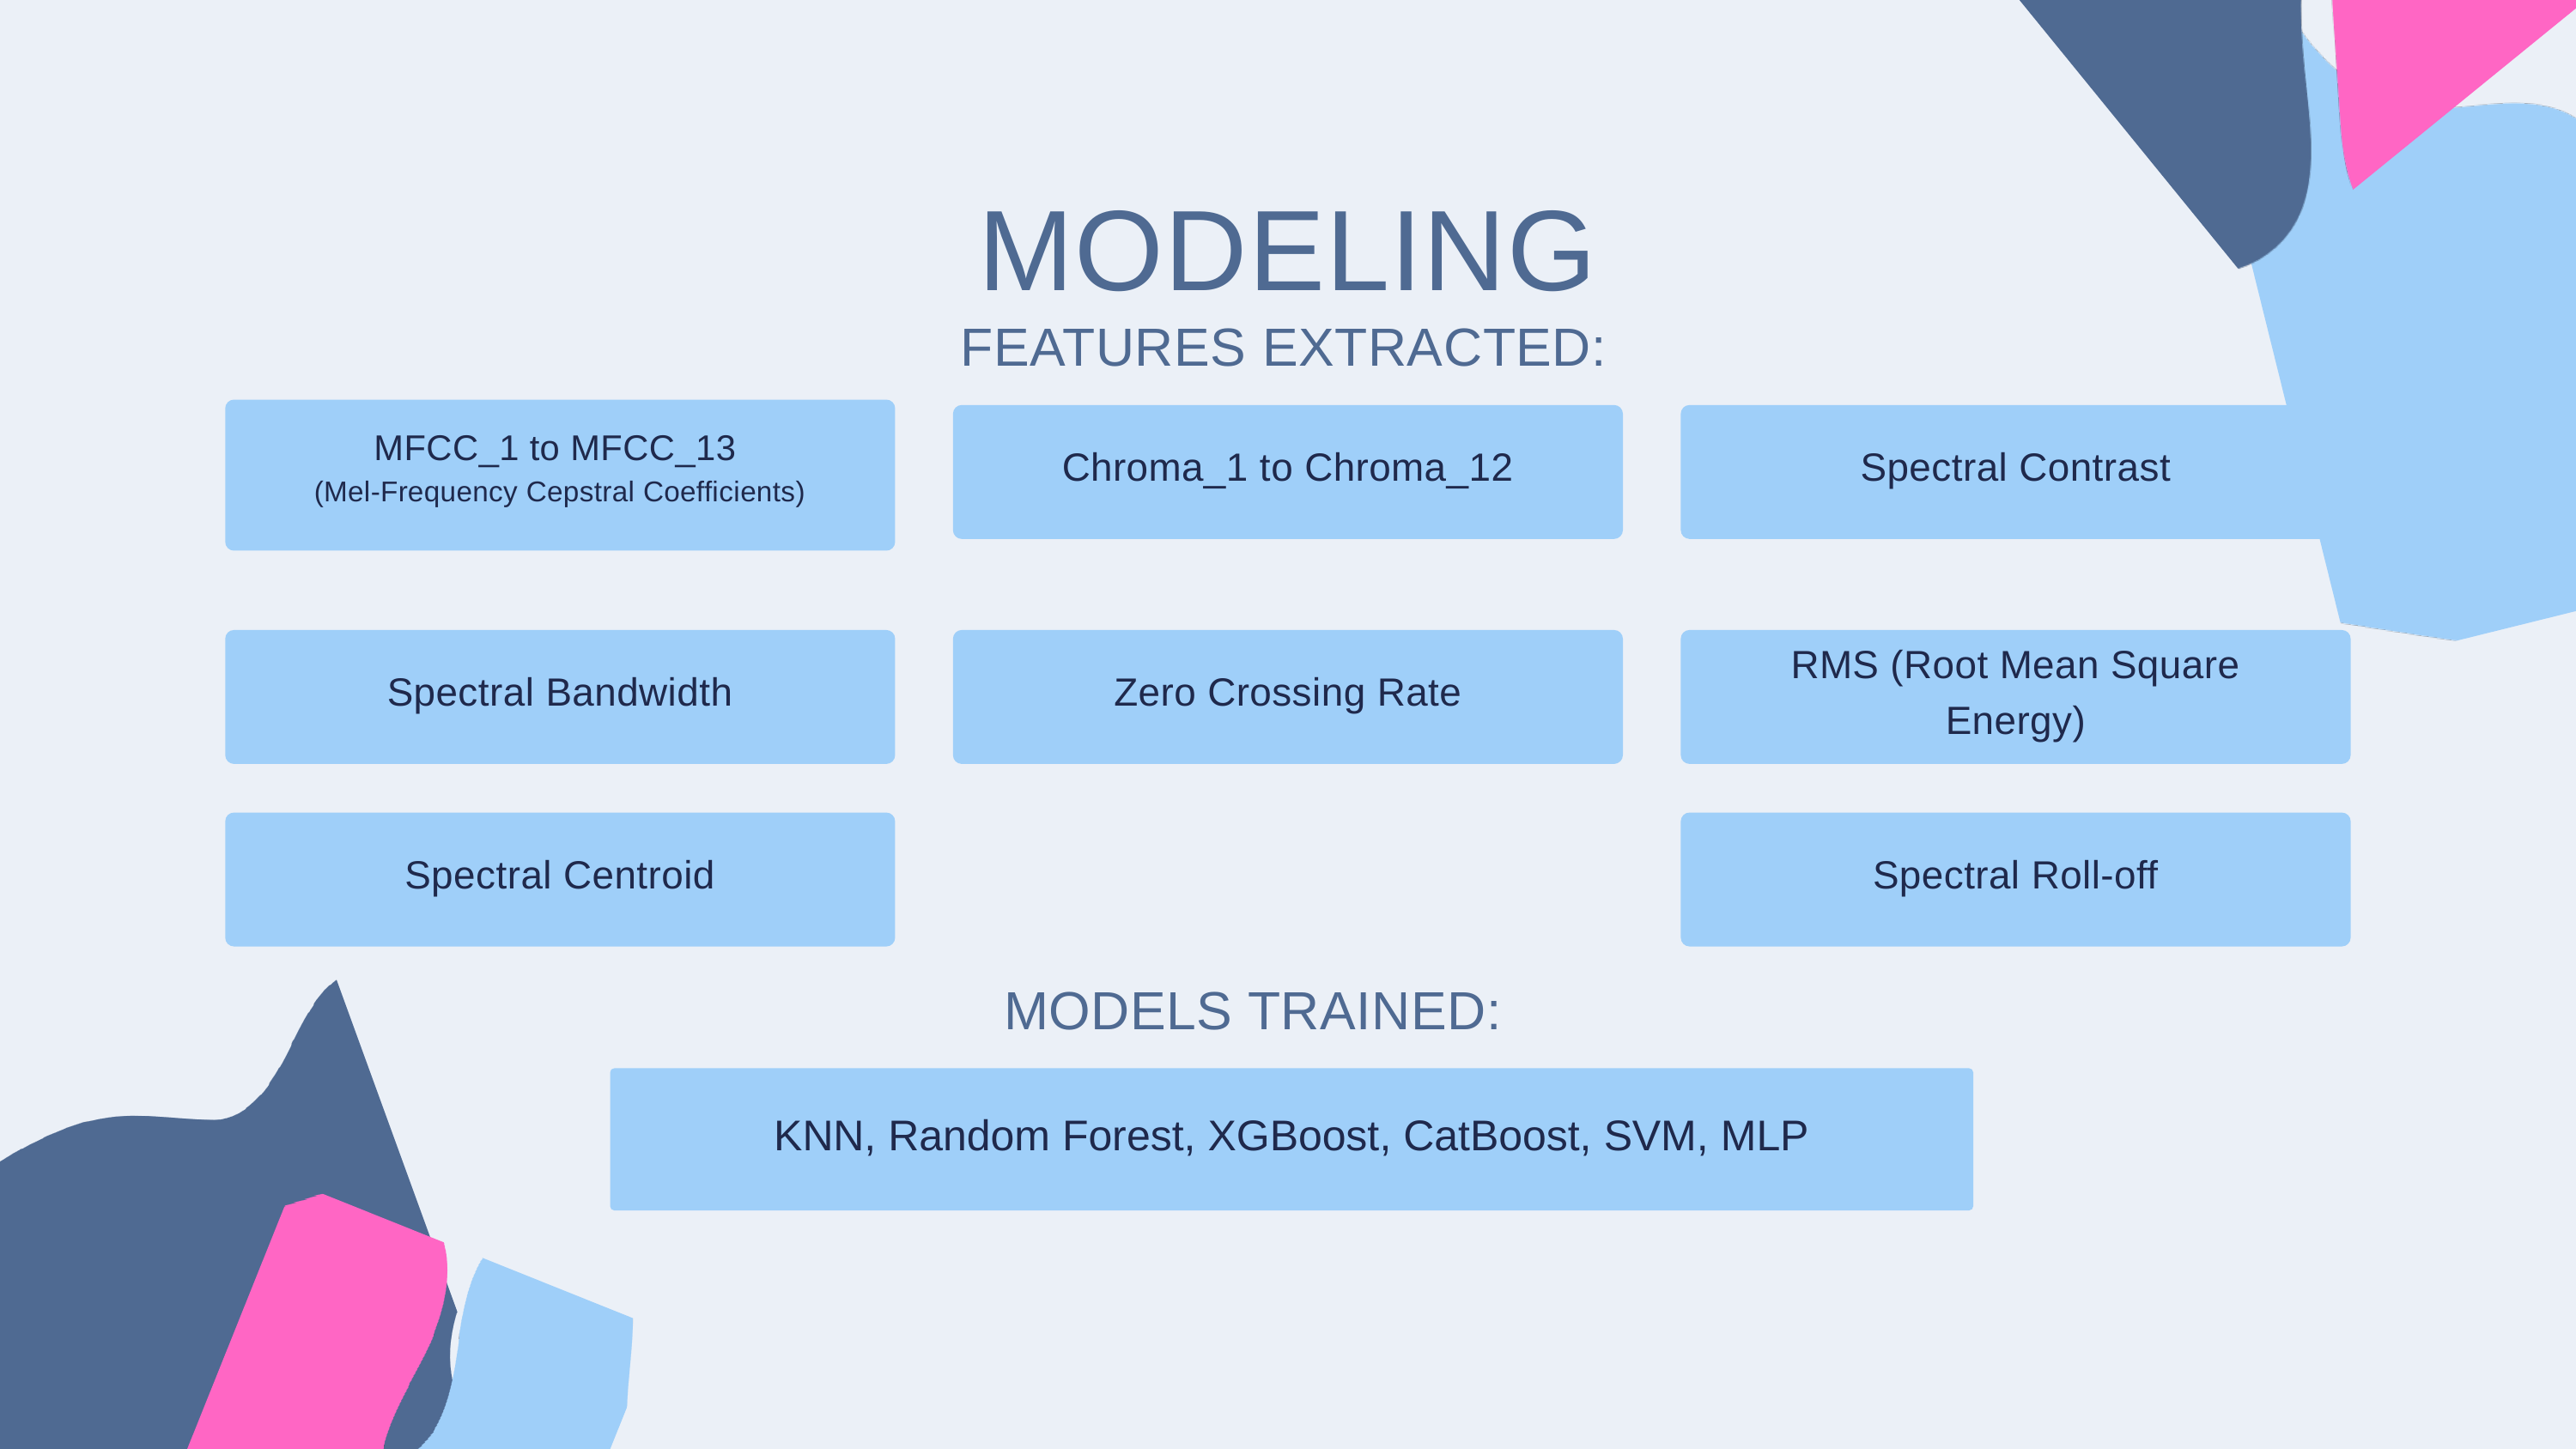

MODELING
FEATURES EXTRACTED:

MFCC_1 to MFCC_13
(Mel-Frequency Cepstral Coefficients)

Chroma_1 to Chroma_12

Spectral Contrast

Spectral Bandwidth

Zero Crossing Rate

RMS (Root Mean Square Energy)

Spectral Centroid

Spectral Roll-off
MODELS TRAINED:

KNN, Random Forest, XGBoost, CatBoost, SVM, MLP